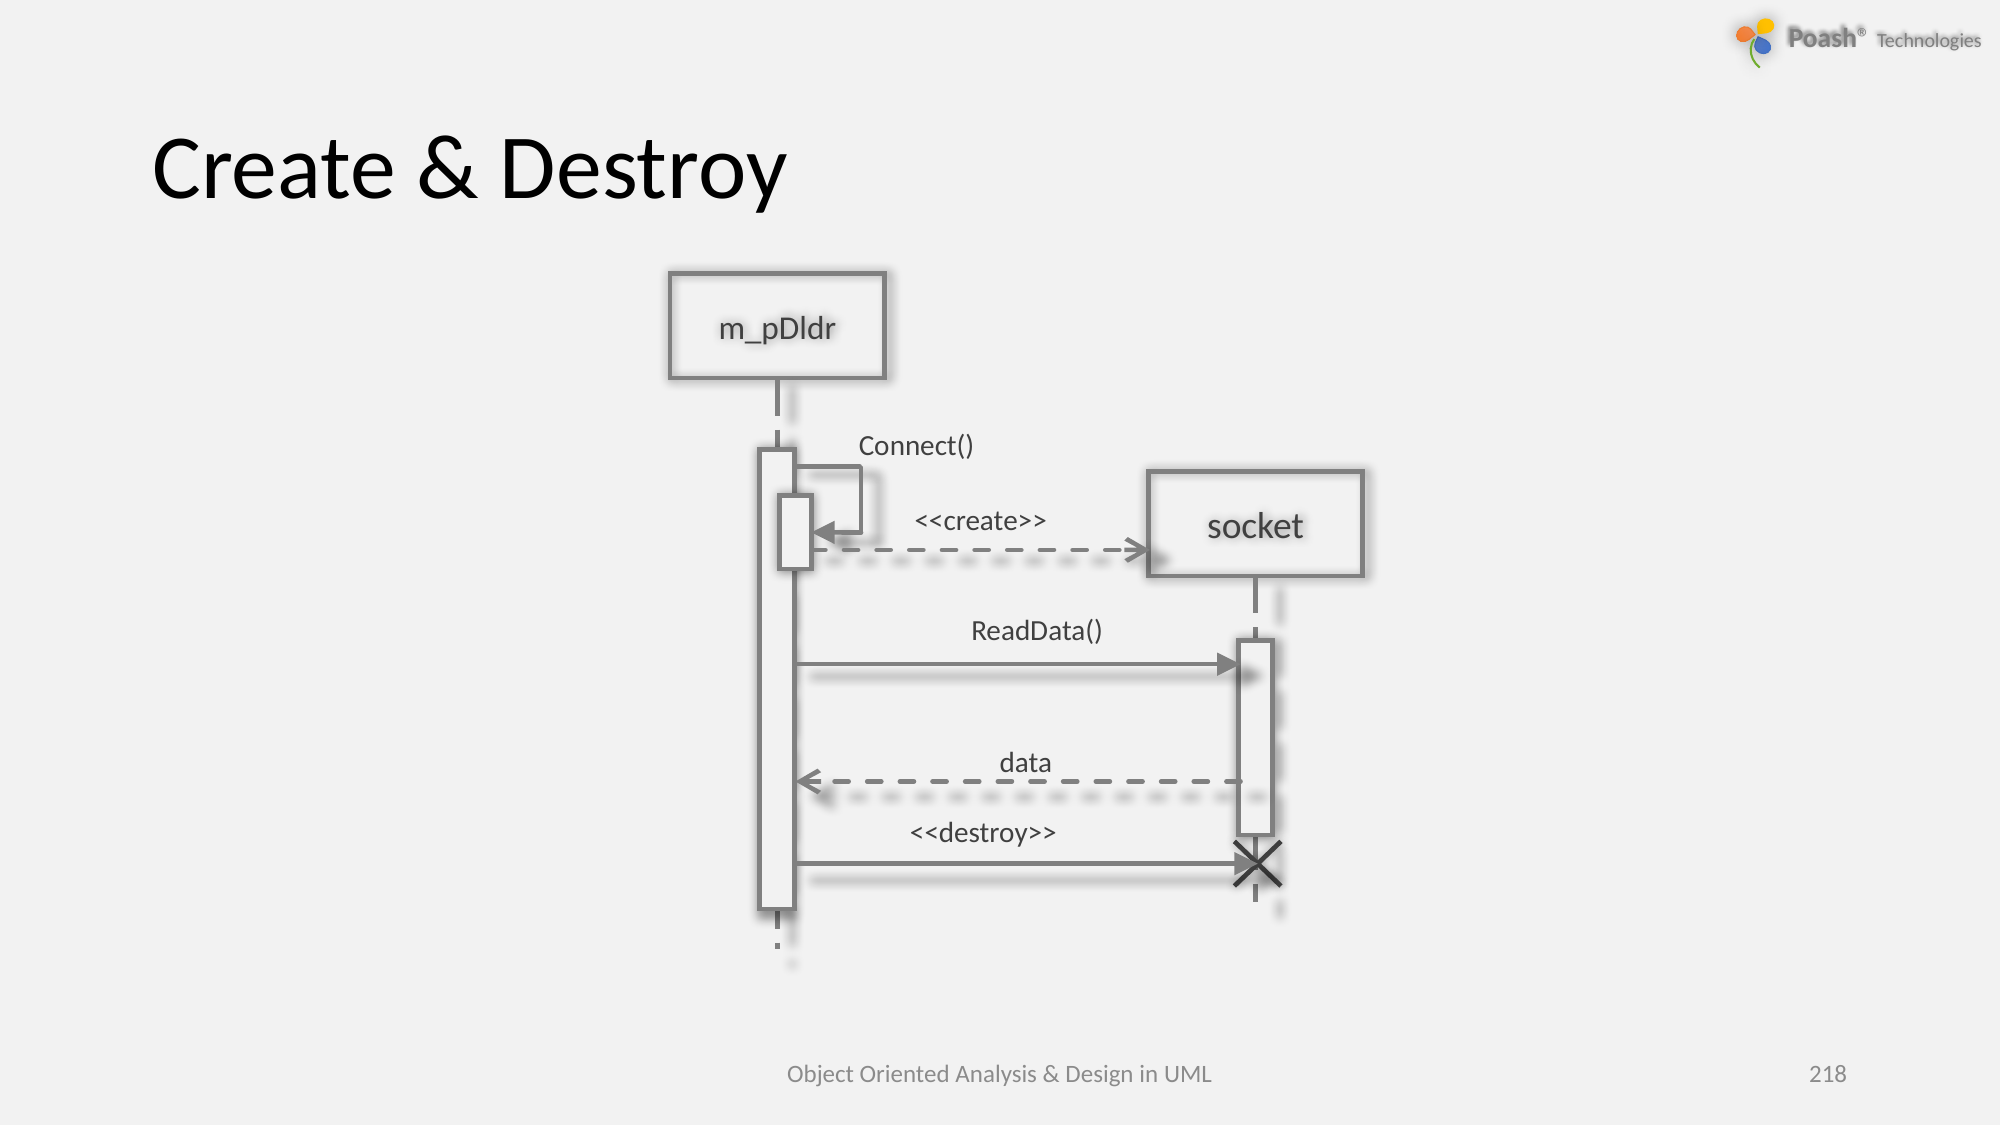

# Create & Destroy
m_pDldr

Connect()
socket
<<create>>

ReadData()

data
<<destroy>>

Object Oriented Analysis & Design in UML
218